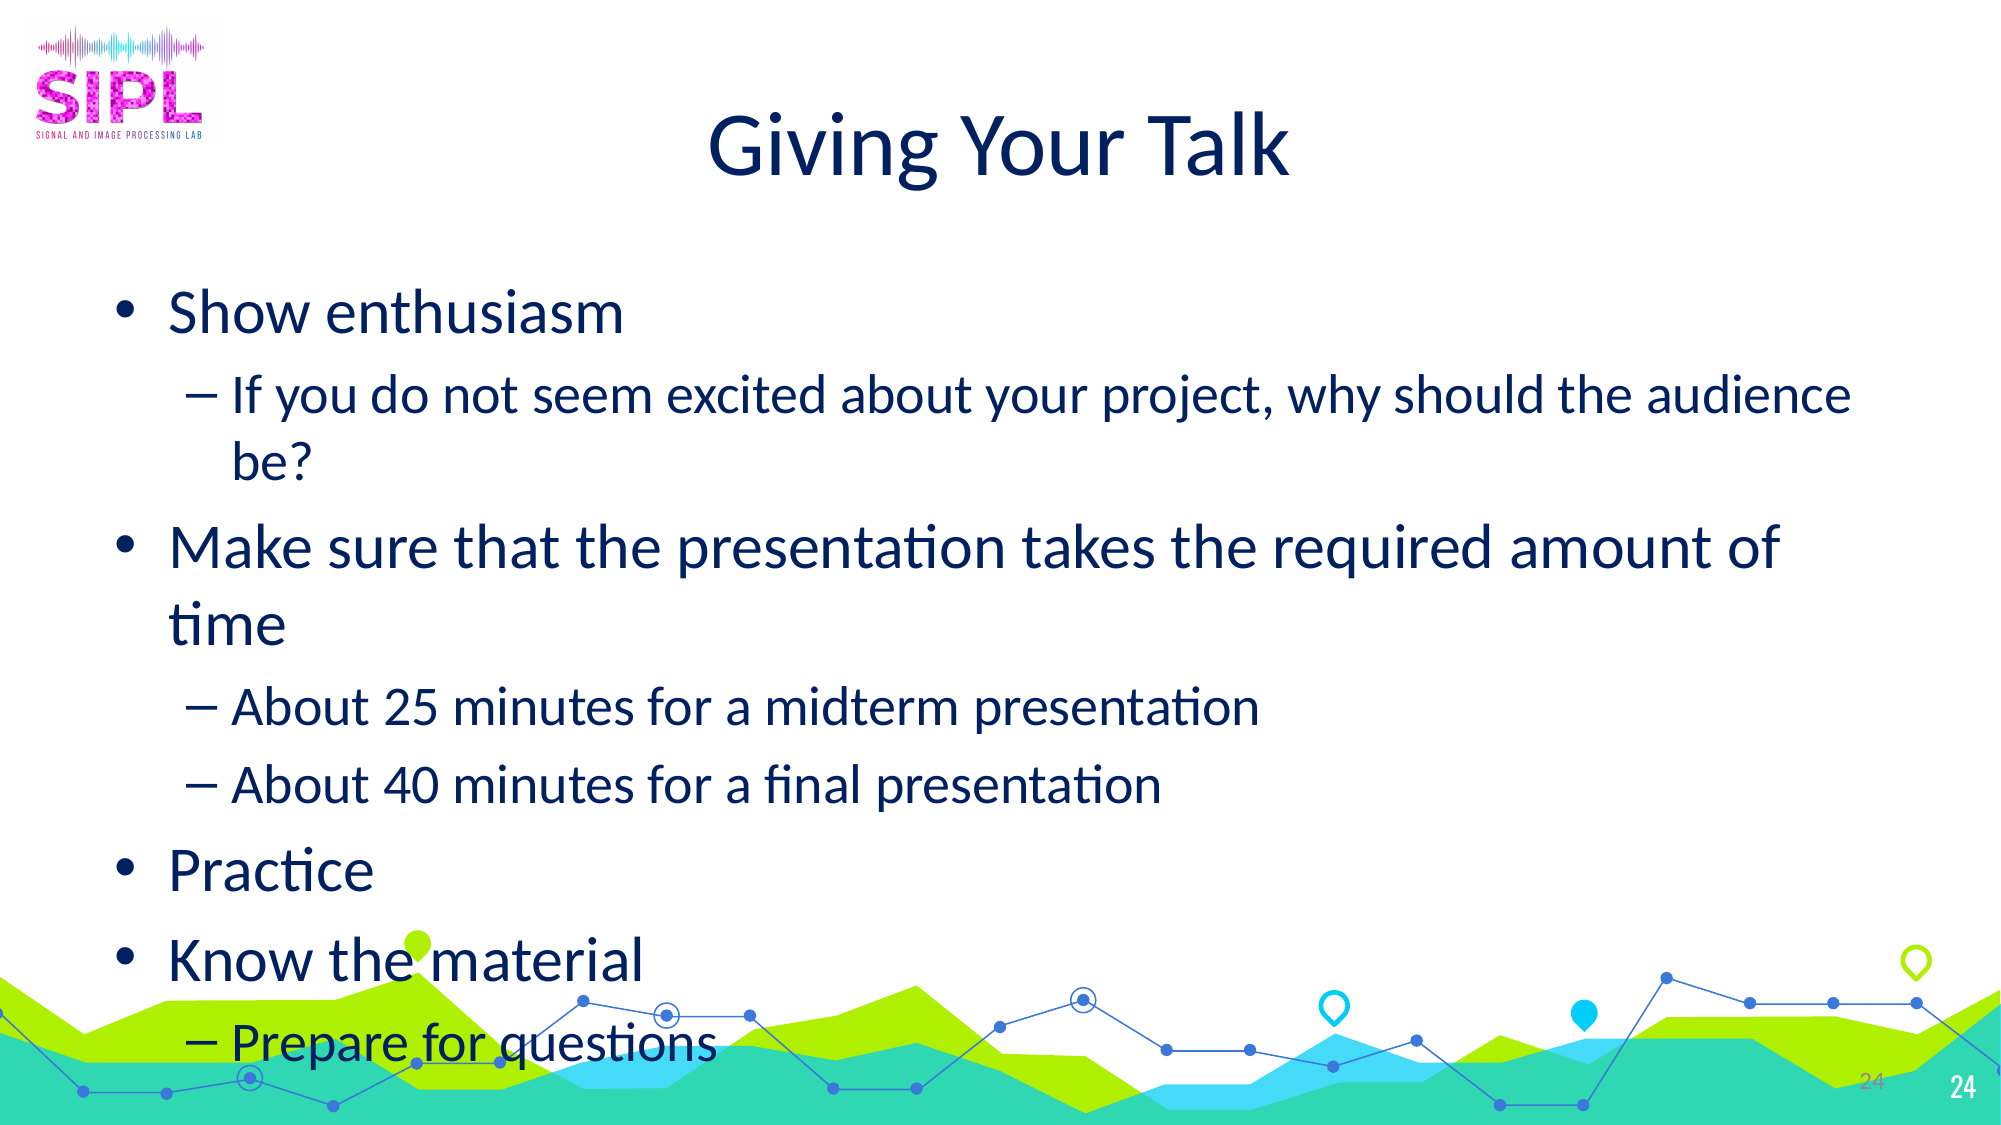

# Giving Your Talk
Show enthusiasm
If you do not seem excited about your project, why should the audience be?
Make sure that the presentation takes the required amount of time
About 25 minutes for a midterm presentation
About 40 minutes for a final presentation
Practice
Know the material
Prepare for questions
24